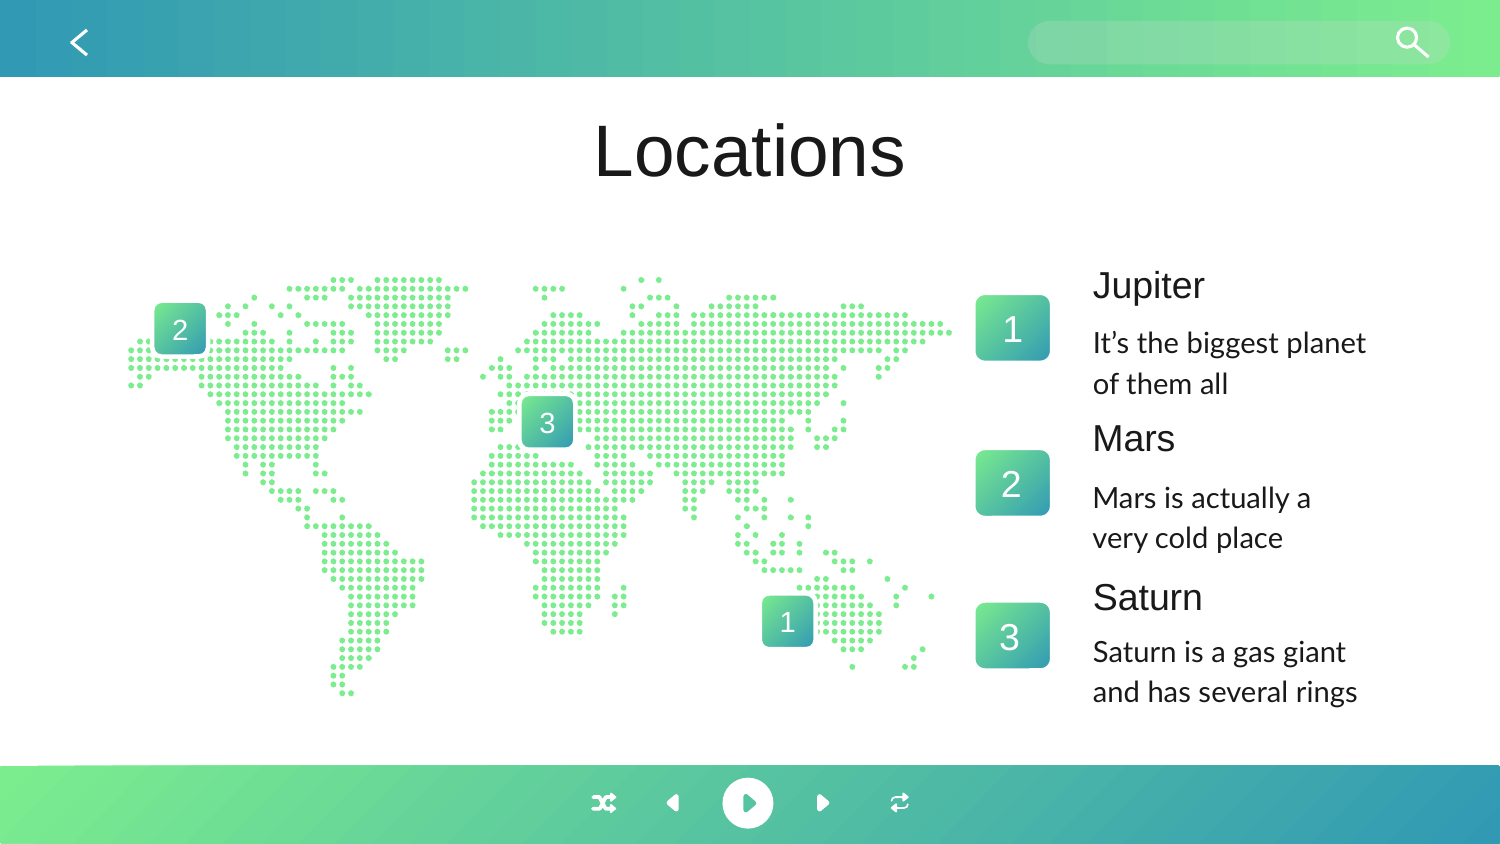

# Locations
Jupiter

1
2
It’s the biggest planet of them all

3
Mars

2
Mars is actually a very cold place
Saturn

1
3
Saturn is a gas giant and has several rings